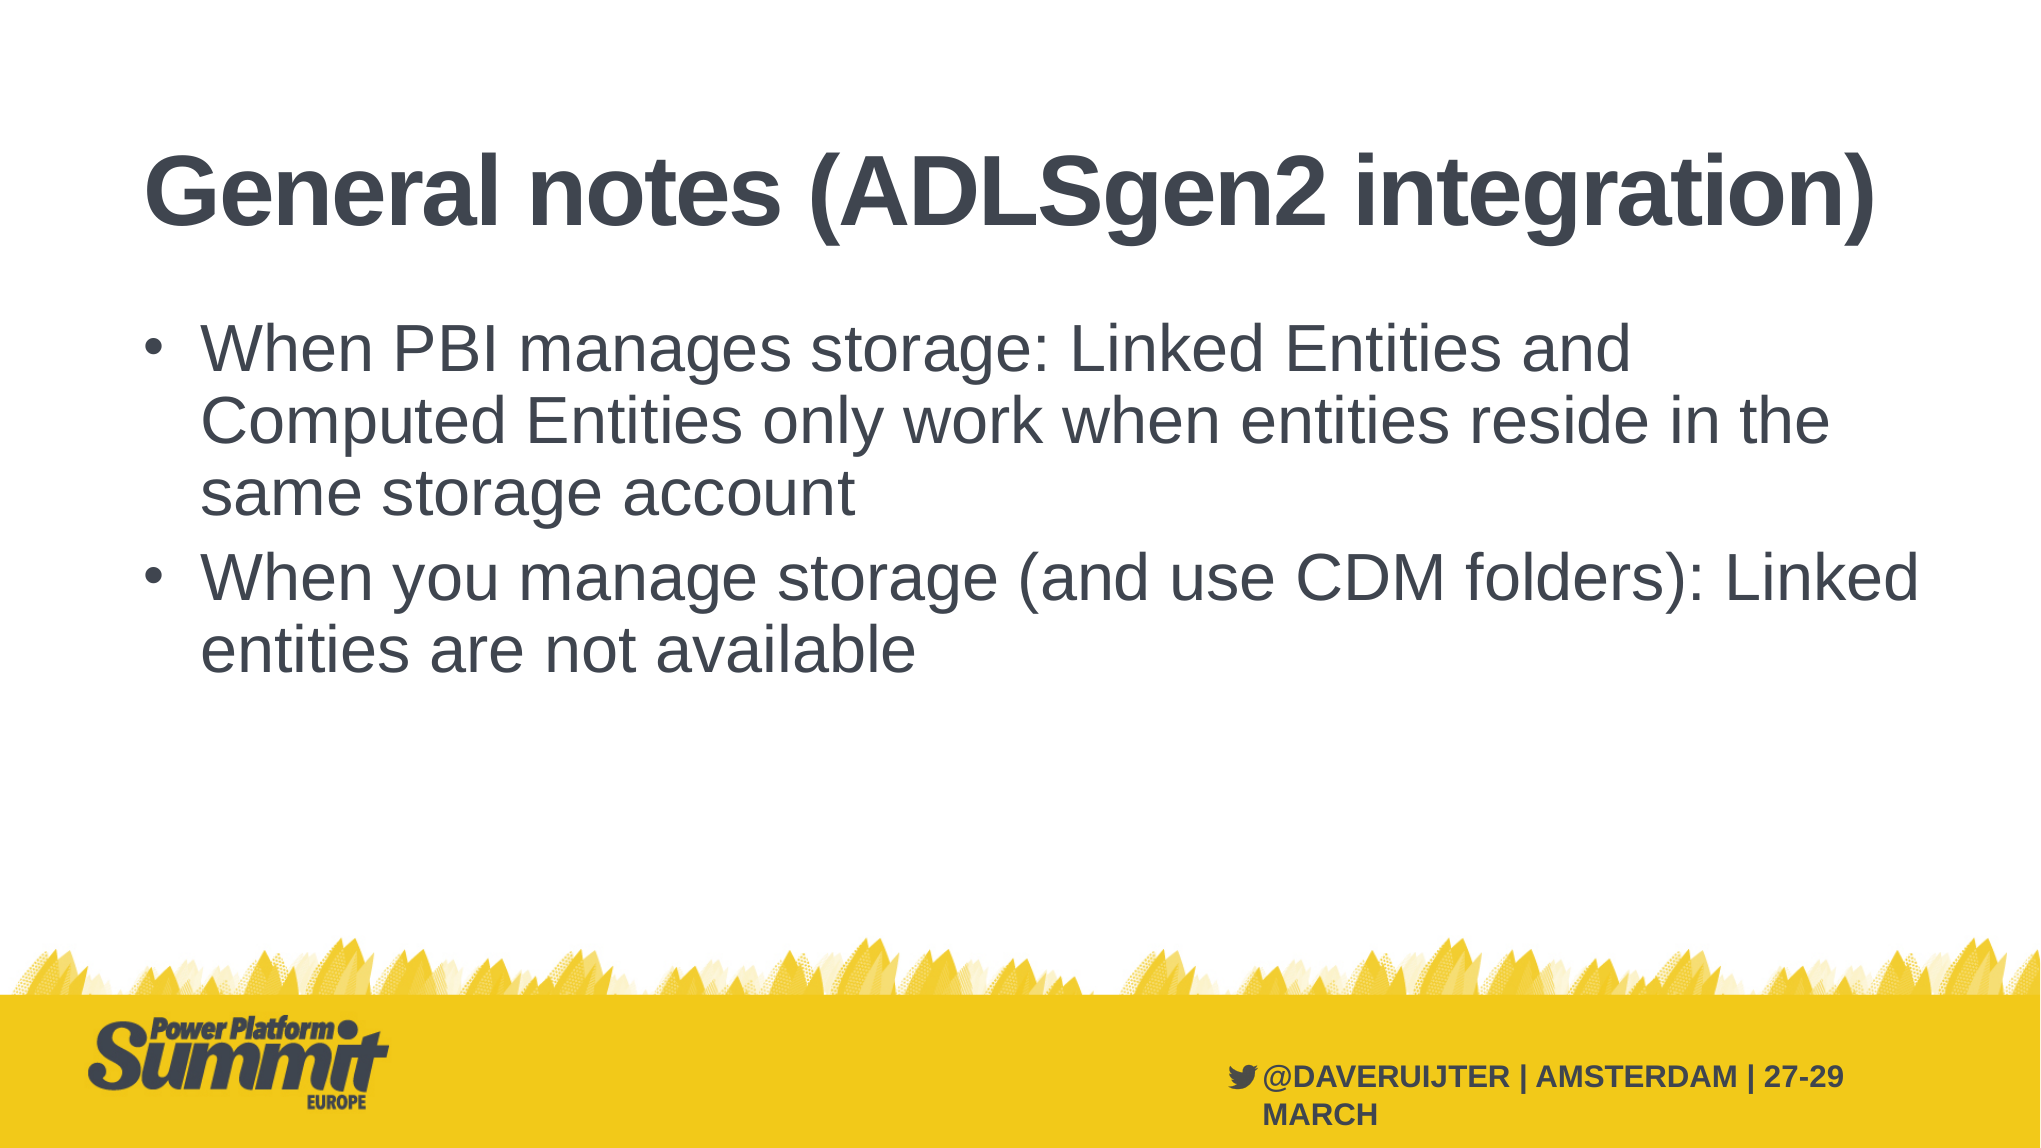

# General notes (ADLSgen2 integration)
When PBI manages storage: Linked Entities and Computed Entities only work when entities reside in the same storage account
When you manage storage (and use CDM folders): Linked entities are not available